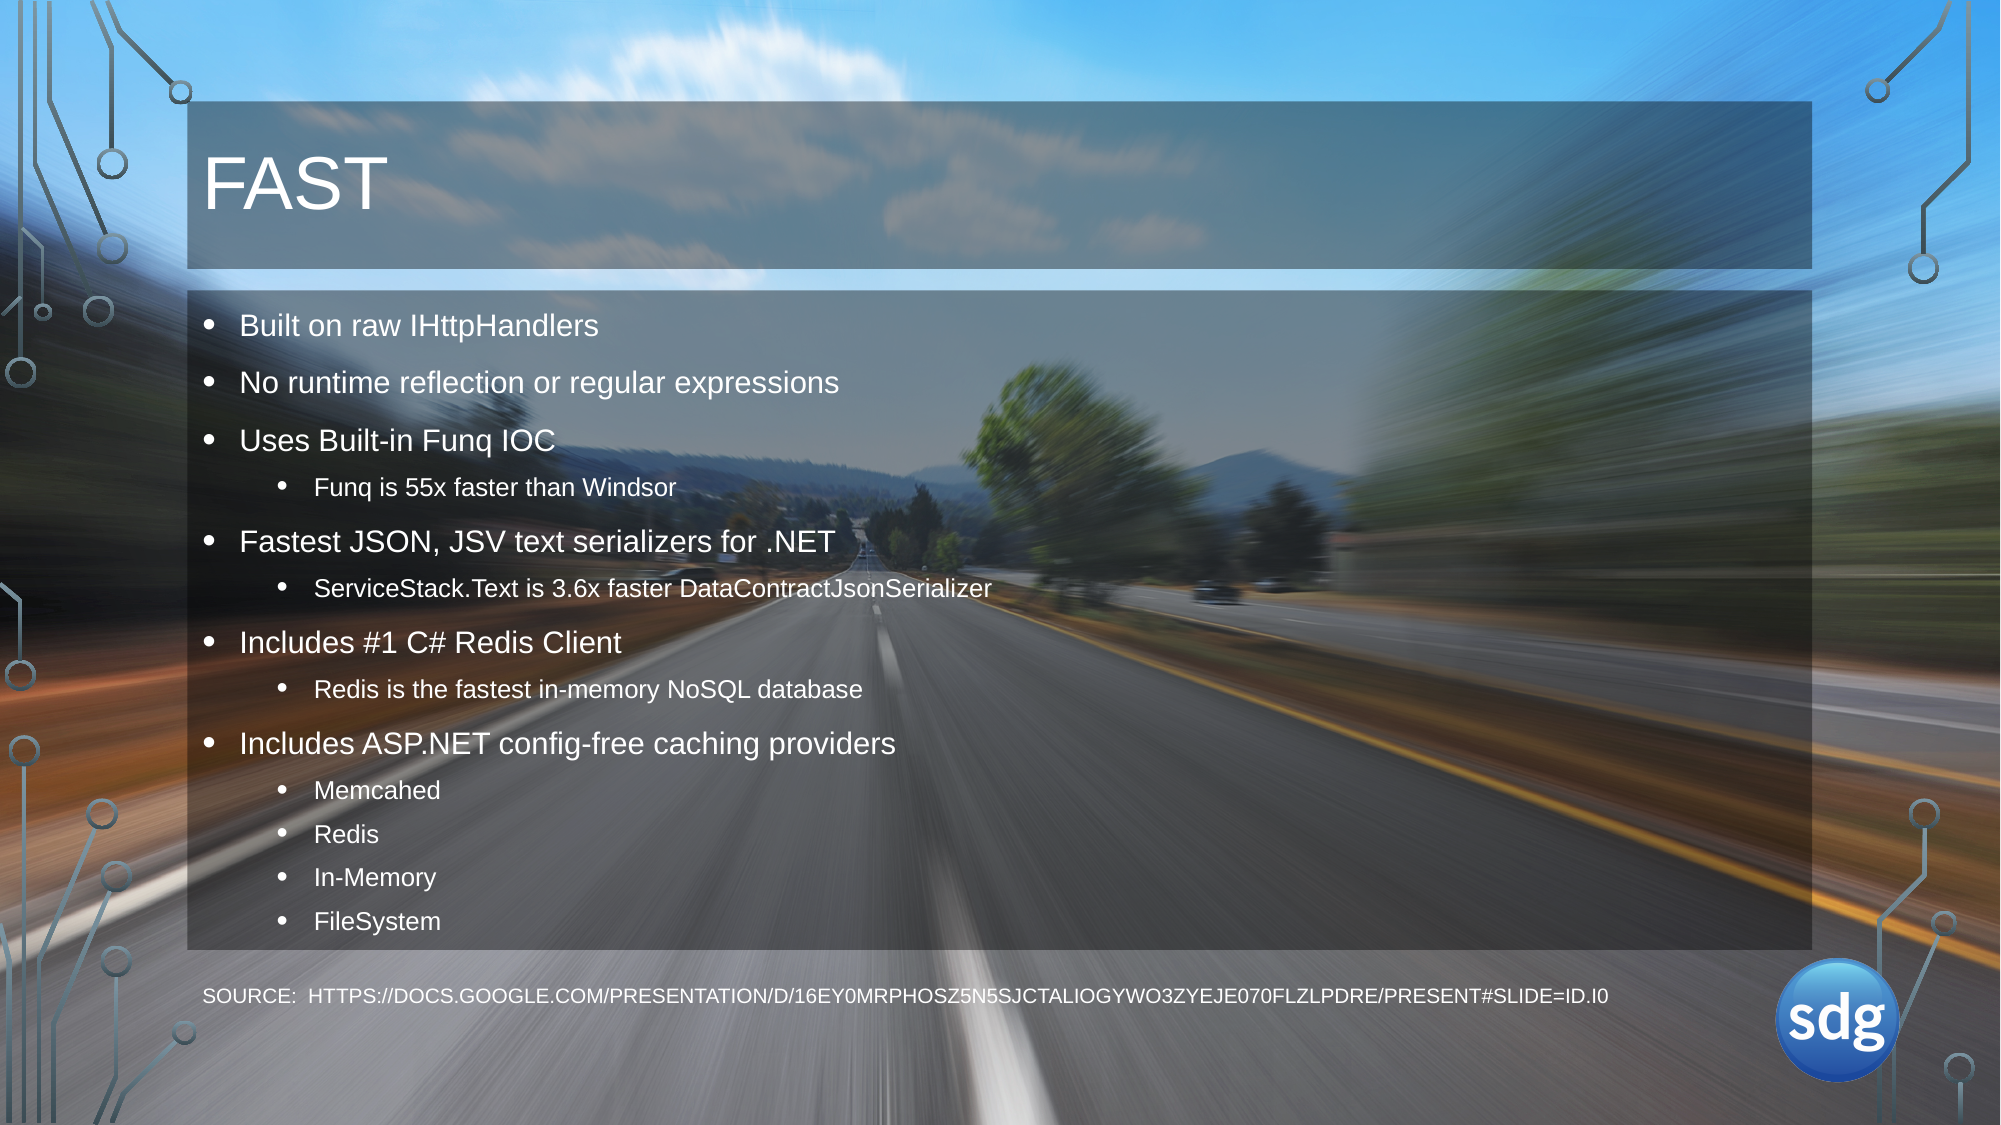

# Fast
Built on raw IHttpHandlers
No runtime reflection or regular expressions
Uses Built-in Funq IOC
Funq is 55x faster than Windsor
Fastest JSON, JSV text serializers for .NET
ServiceStack.Text is 3.6x faster DataContractJsonSerializer
Includes #1 C# Redis Client
Redis is the fastest in-memory NoSQL database
Includes ASP.NET config-free caching providers
Memcahed
Redis
In-Memory
FileSystem

Source:  https://docs.google.com/presentation/d/16ey0MrpHOSz5N5sjctAliOgYWO3ZYeJe070fLZlPdrE/present#slide=id.i0